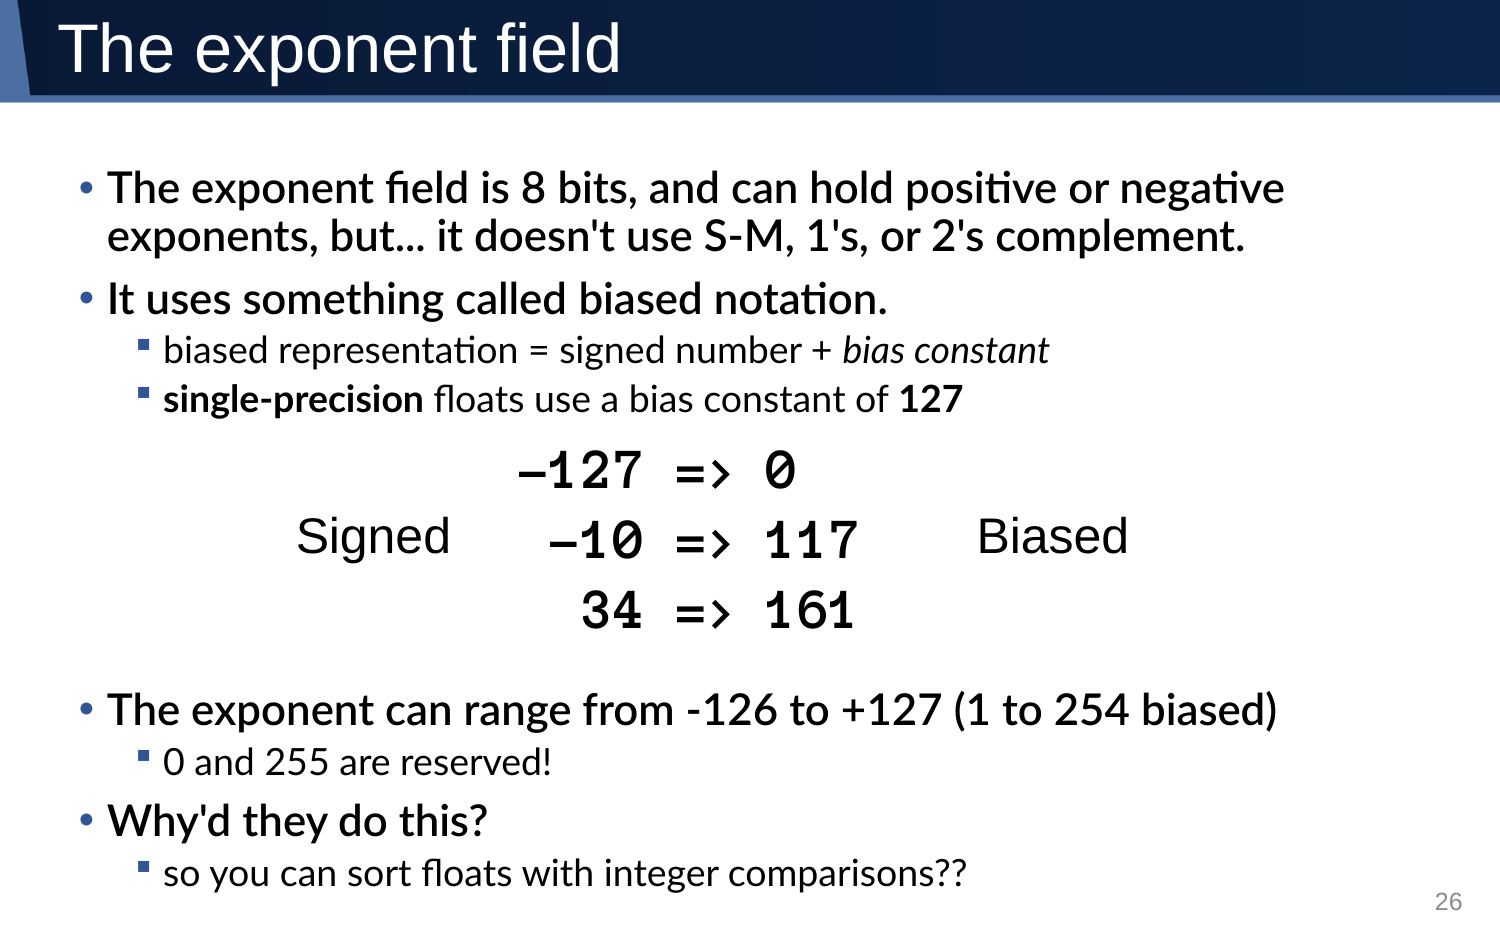

# The exponent field
The exponent field is 8 bits, and can hold positive or negative exponents, but... it doesn't use S-M, 1's, or 2's complement.
It uses something called biased notation.
biased representation = signed number + bias constant
single-precision floats use a bias constant of 127
0
117
161
-127 =>
-10 =>
34 =>
Biased
Signed
The exponent can range from -126 to +127 (1 to 254 biased)
0 and 255 are reserved!
Why'd they do this?
so you can sort floats with integer comparisons??
26